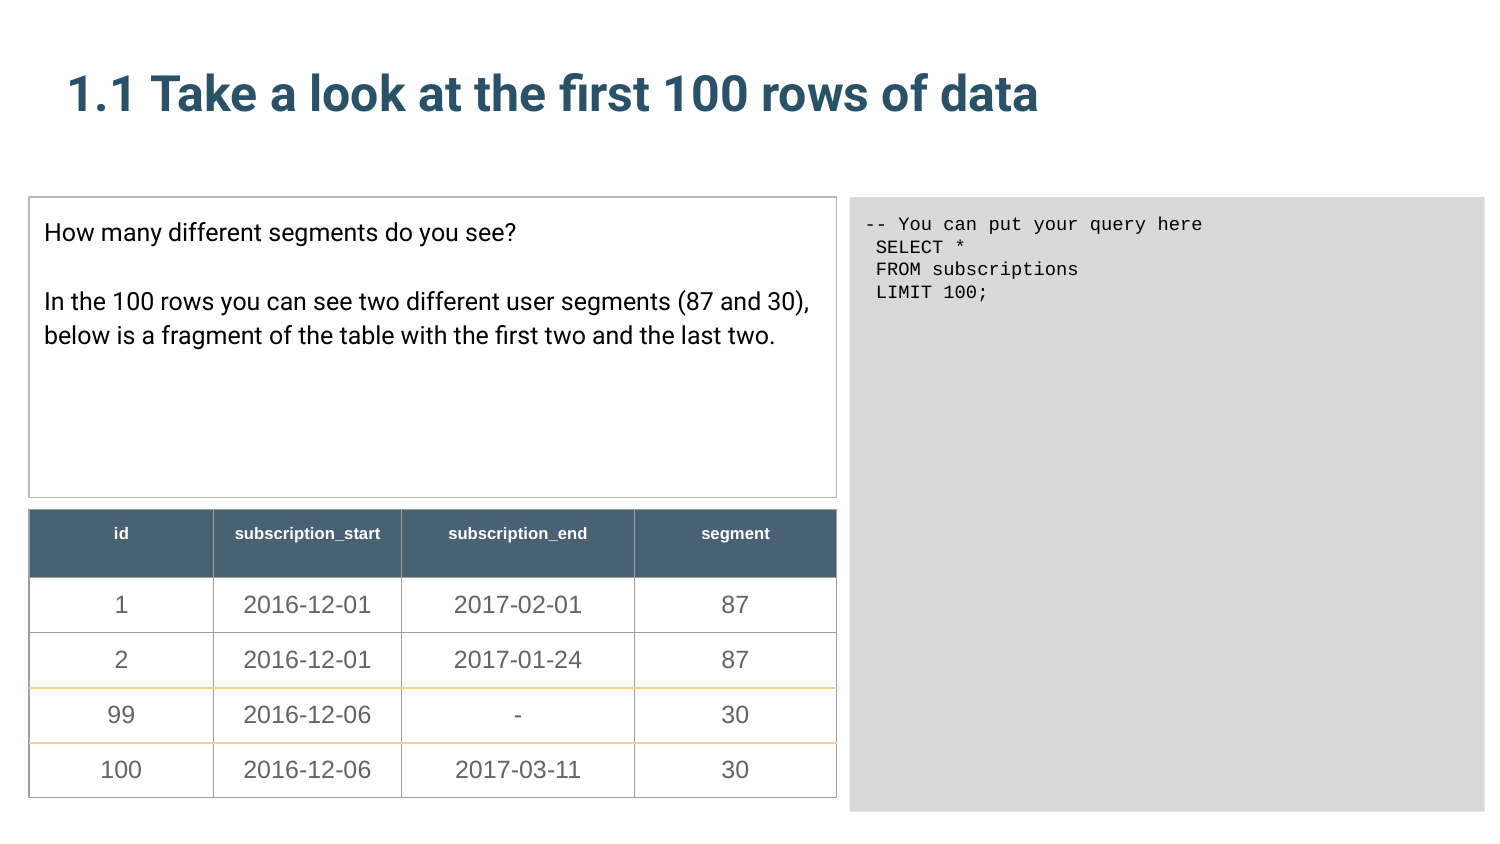

1.1 Take a look at the first 100 rows of data
How many different segments do you see?

In the 100 rows you can see two different user segments (87 and 30), below is a fragment of the table with the first two and the last two.
-- You can put your query here
 SELECT *
 FROM subscriptions
 LIMIT 100;
| id | subscription\_start | subscription\_end | segment |
| --- | --- | --- | --- |
| 1 | 2016-12-01 | 2017-02-01 | 87 |
| 2 | 2016-12-01 | 2017-01-24 | 87 |
| 99 | 2016-12-06 | - | 30 |
| 100 | 2016-12-06 | 2017-03-11 | 30 |